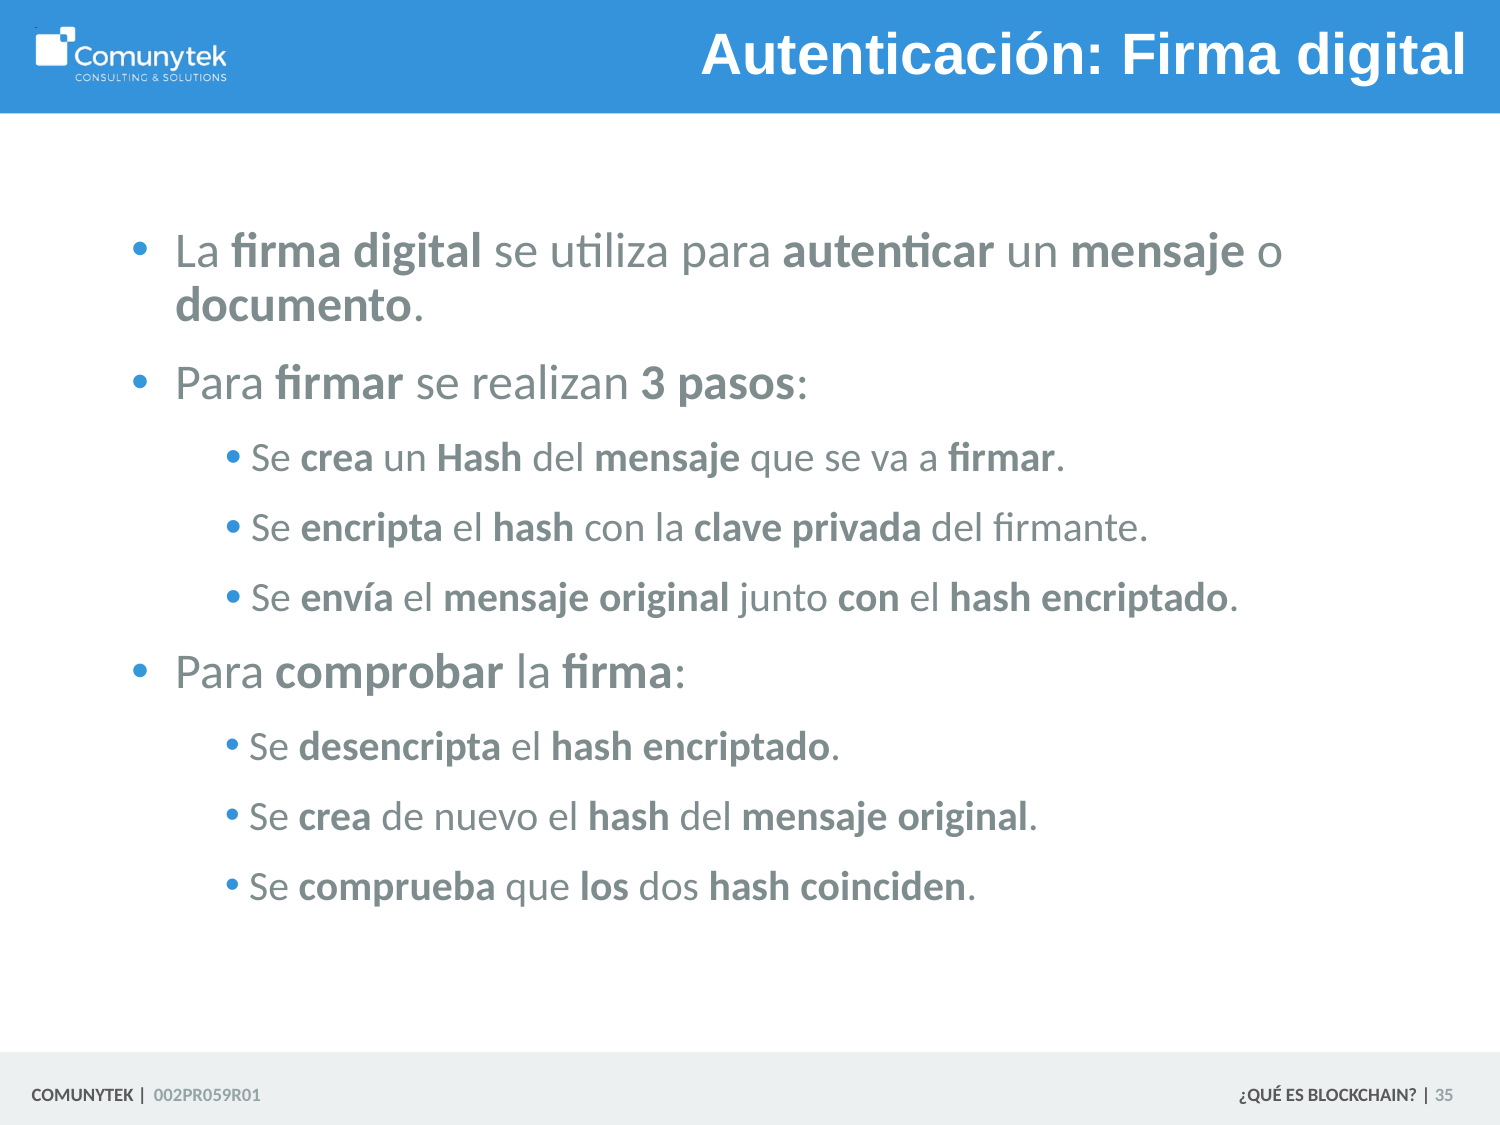

# Autenticación: Firma digital
La firma digital se utiliza para autenticar un mensaje o documento.
Para firmar se realizan 3 pasos:
 Se crea un Hash del mensaje que se va a firmar.
 Se encripta el hash con la clave privada del firmante.
 Se envía el mensaje original junto con el hash encriptado.
Para comprobar la firma:
 Se desencripta el hash encriptado.
 Se crea de nuevo el hash del mensaje original.
 Se comprueba que los dos hash coinciden.

 35